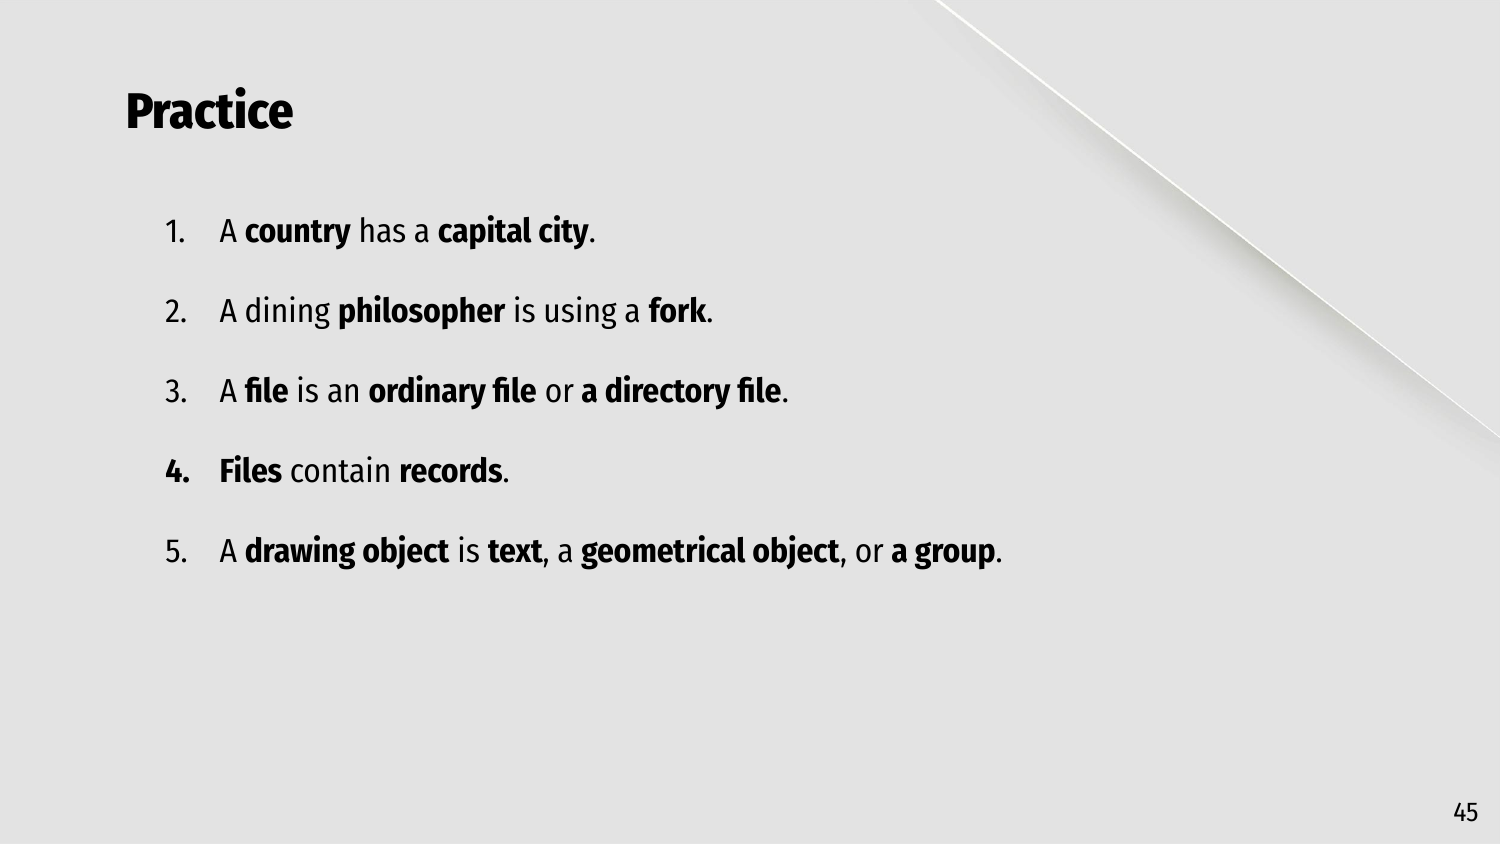

# Practice
A country has a capital city.
A dining philosopher is using a fork.
A file is an ordinary file or a directory file.
Files contain records.
A drawing object is text, a geometrical object, or a group.

45